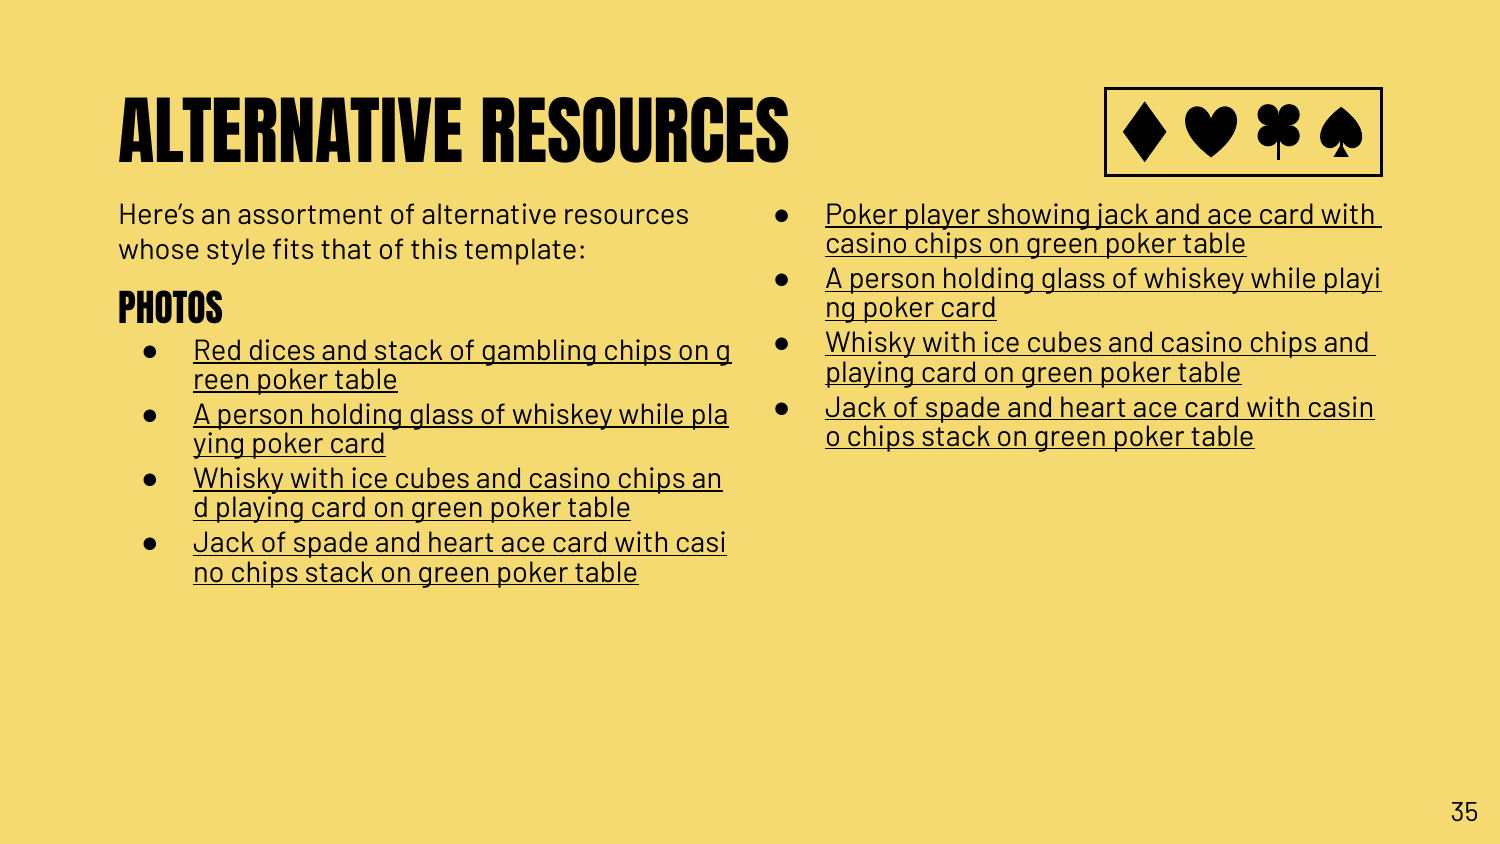

# ALTERNATIVE RESOURCES

Here’s an assortment of alternative resources whose style fits that of this template:
PHOTOS
Red dices and stack of gambling chips on green poker table
A person holding glass of whiskey while playing poker card
Whisky with ice cubes and casino chips and playing card on green poker table
Jack of spade and heart ace card with casino chips stack on green poker table
Poker player showing jack and ace card with casino chips on green poker table
A person holding glass of whiskey while playing poker card
Whisky with ice cubes and casino chips and playing card on green poker table
Jack of spade and heart ace card with casino chips stack on green poker table
35